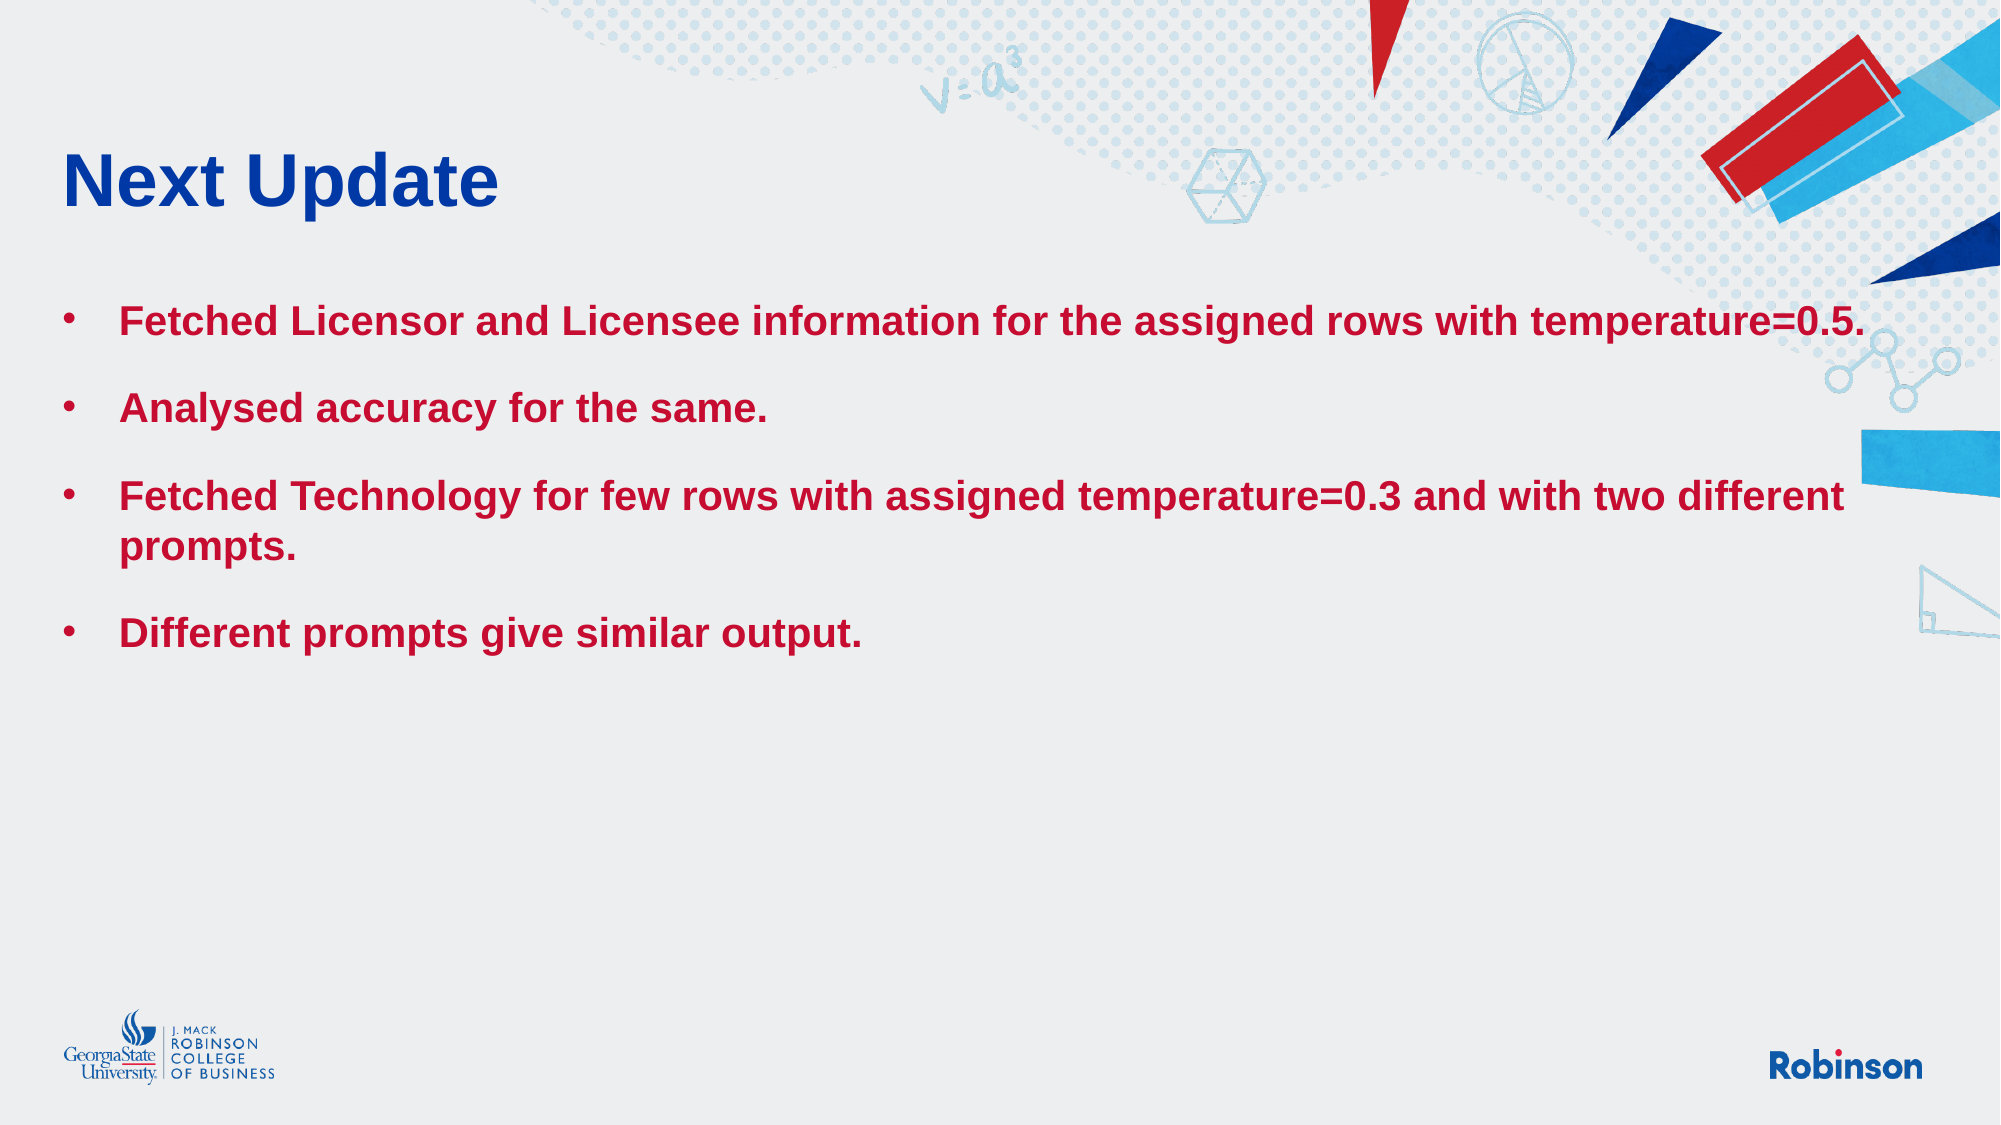

# Next Update
Fetched Licensor and Licensee information for the assigned rows with temperature=0.5.
Analysed accuracy for the same.
Fetched Technology for few rows with assigned temperature=0.3 and with two different prompts.
Different prompts give similar output.